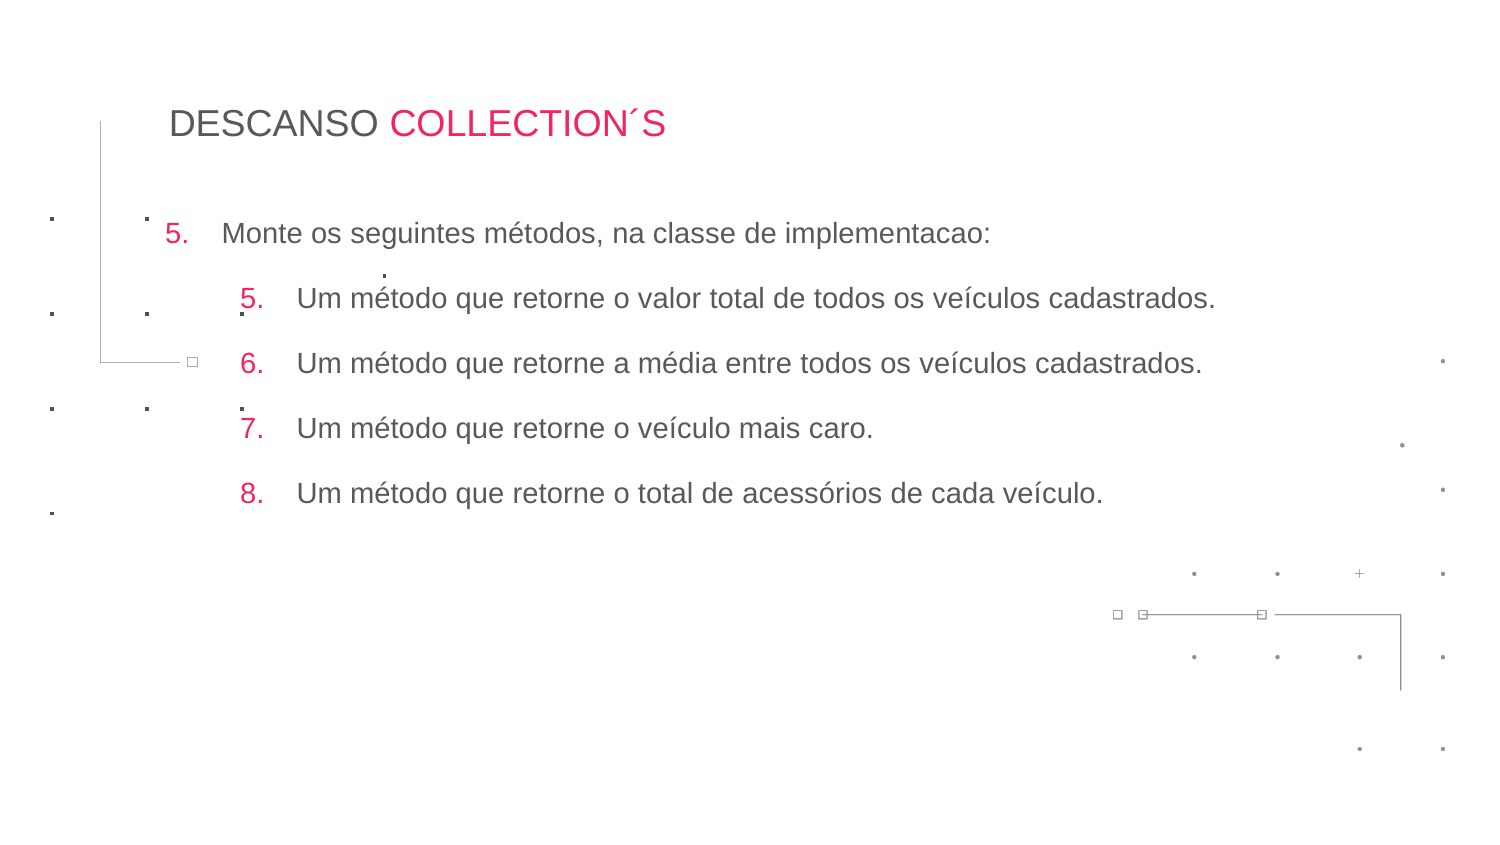

DESCANSO COLLECTION´S
Monte os seguintes métodos, na classe de implementacao:
Um método que retorne o valor total de todos os veículos cadastrados.
Um método que retorne a média entre todos os veículos cadastrados.
Um método que retorne o veículo mais caro.
Um método que retorne o total de acessórios de cada veículo.